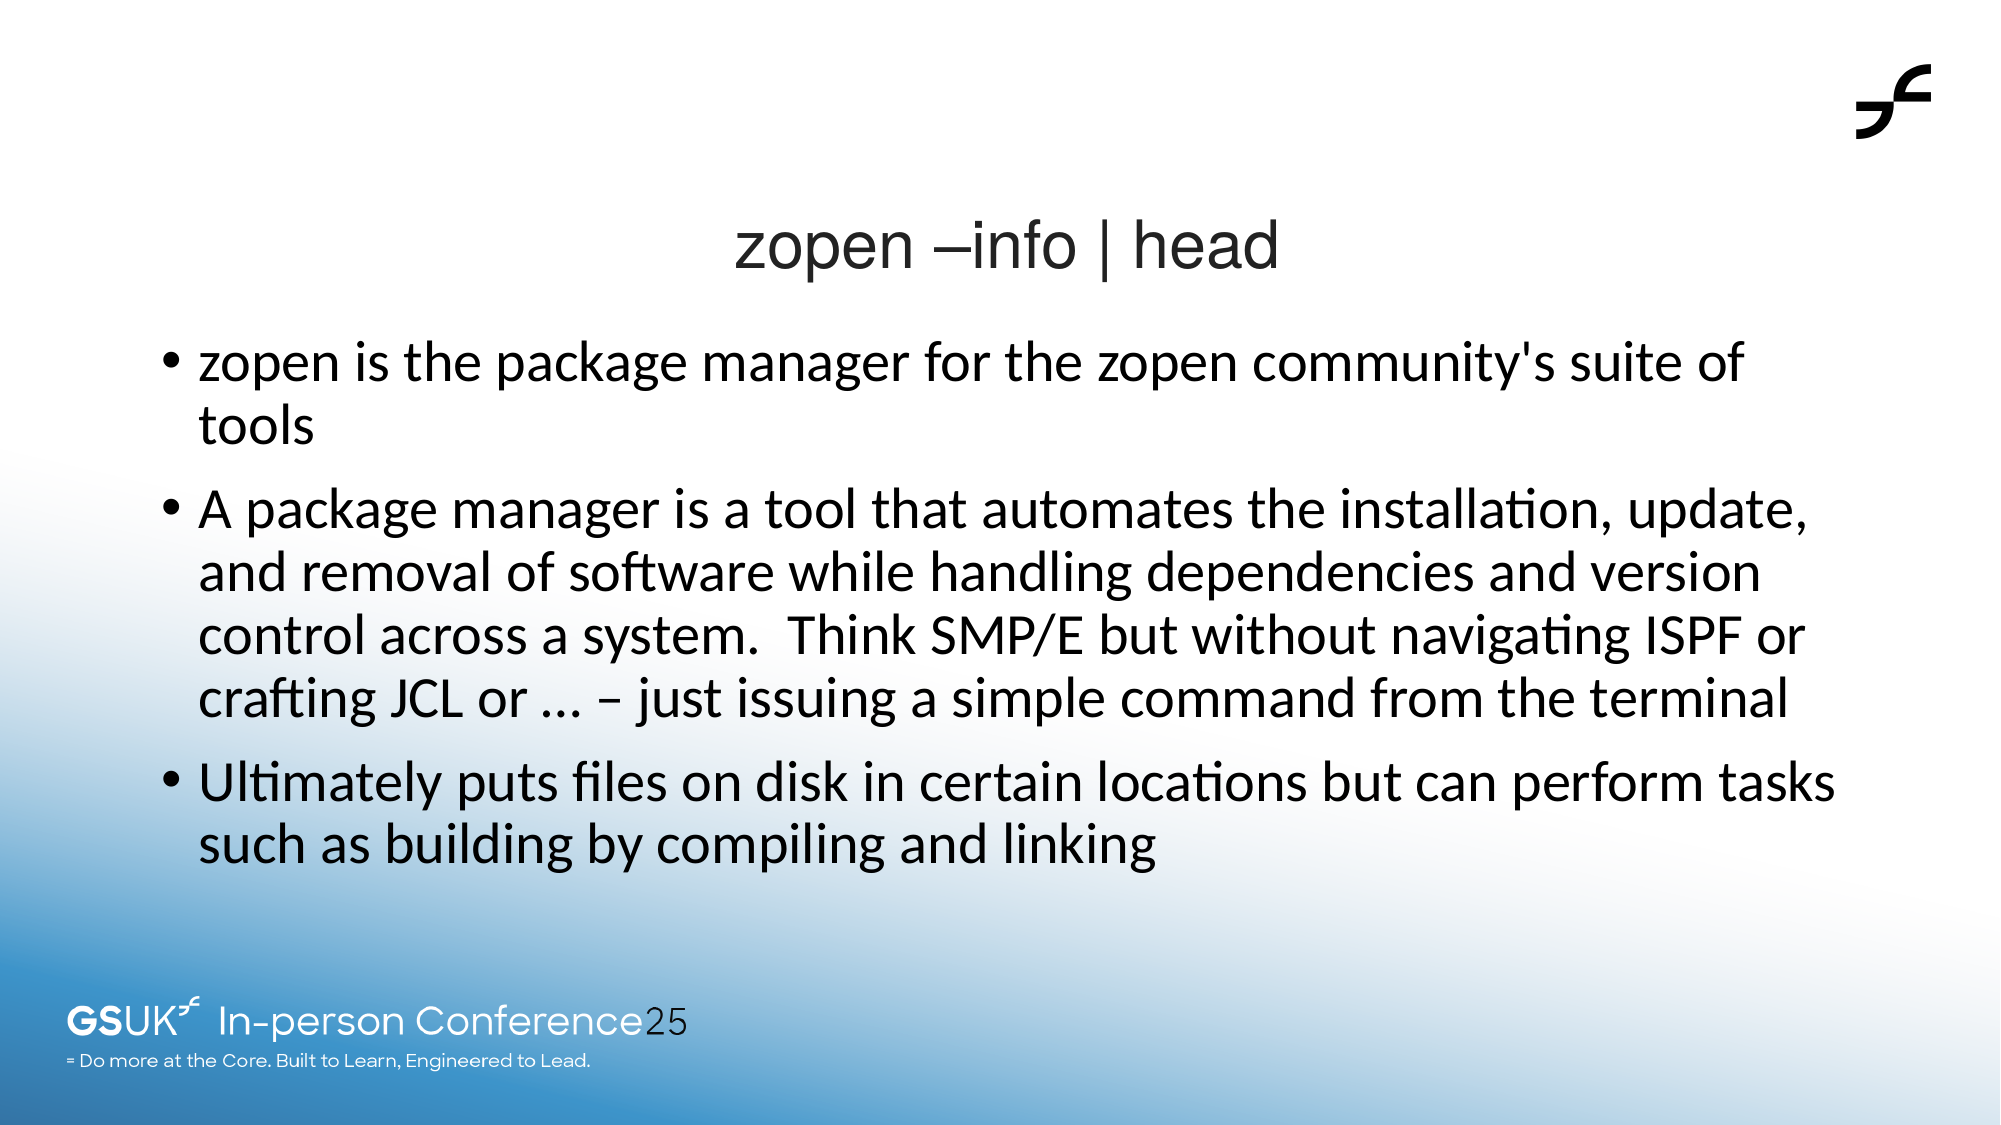

zopen –info | head

zopen is the package manager for the zopen community's suite of tools
A package manager is a tool that automates the installation, update, and removal of software while handling dependencies and version control across a system.  Think SMP/E but without navigating ISPF or crafting JCL or … – just issuing a simple command from the terminal
Ultimately puts files on disk in certain locations but can perform tasks such as building by compiling and linking